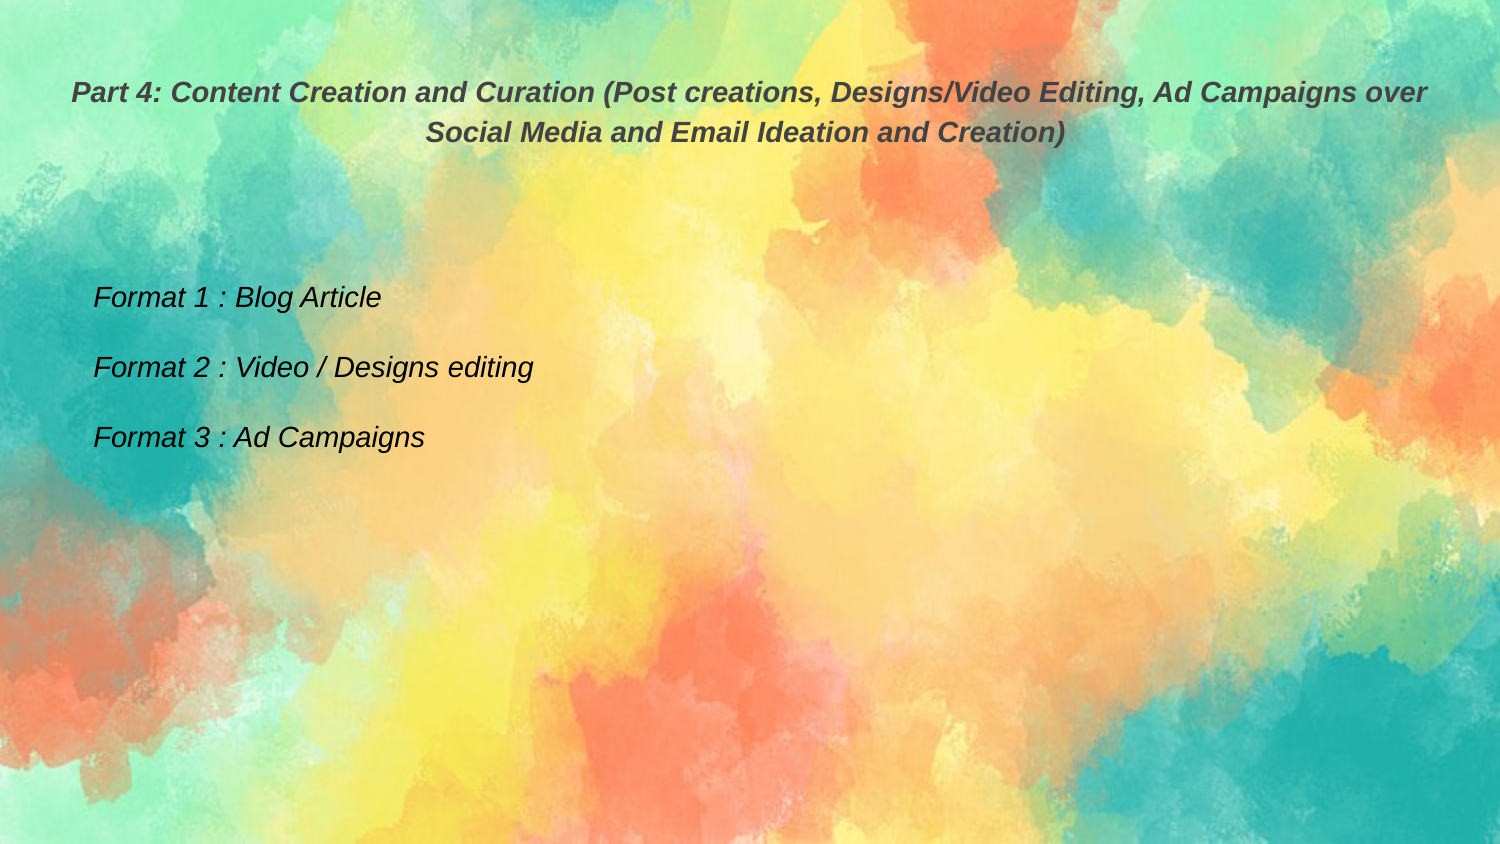

Part 4: Content Creation and Curation (Post creations, Designs/Video Editing, Ad Campaigns over Social Media and Email Ideation and Creation)

Format 1 : Blog Article

Format 2 : Video / Designs editing

Format 3 : Ad Campaigns